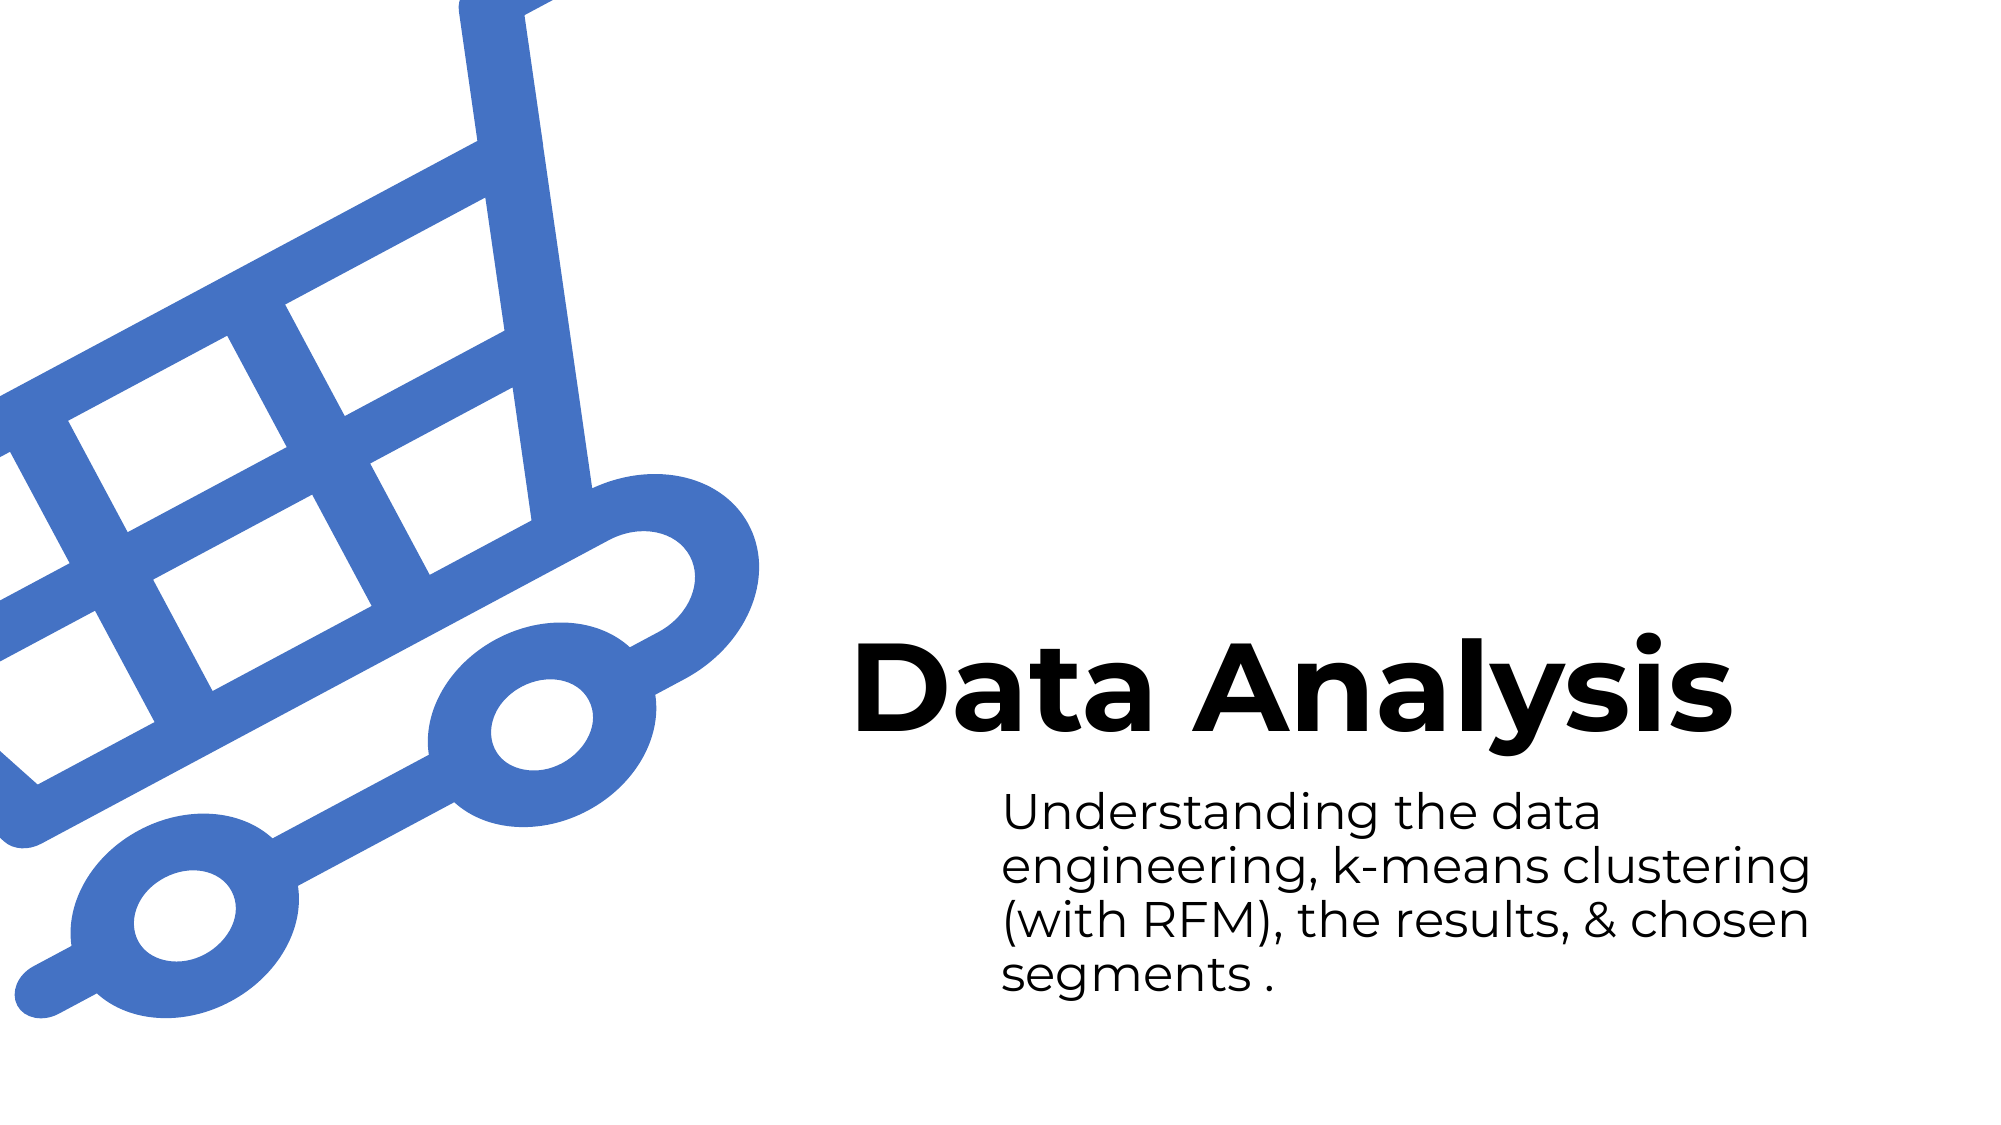

# Data Analysis
Understanding the data engineering, k-means clustering (with RFM), the results, & chosen segments .